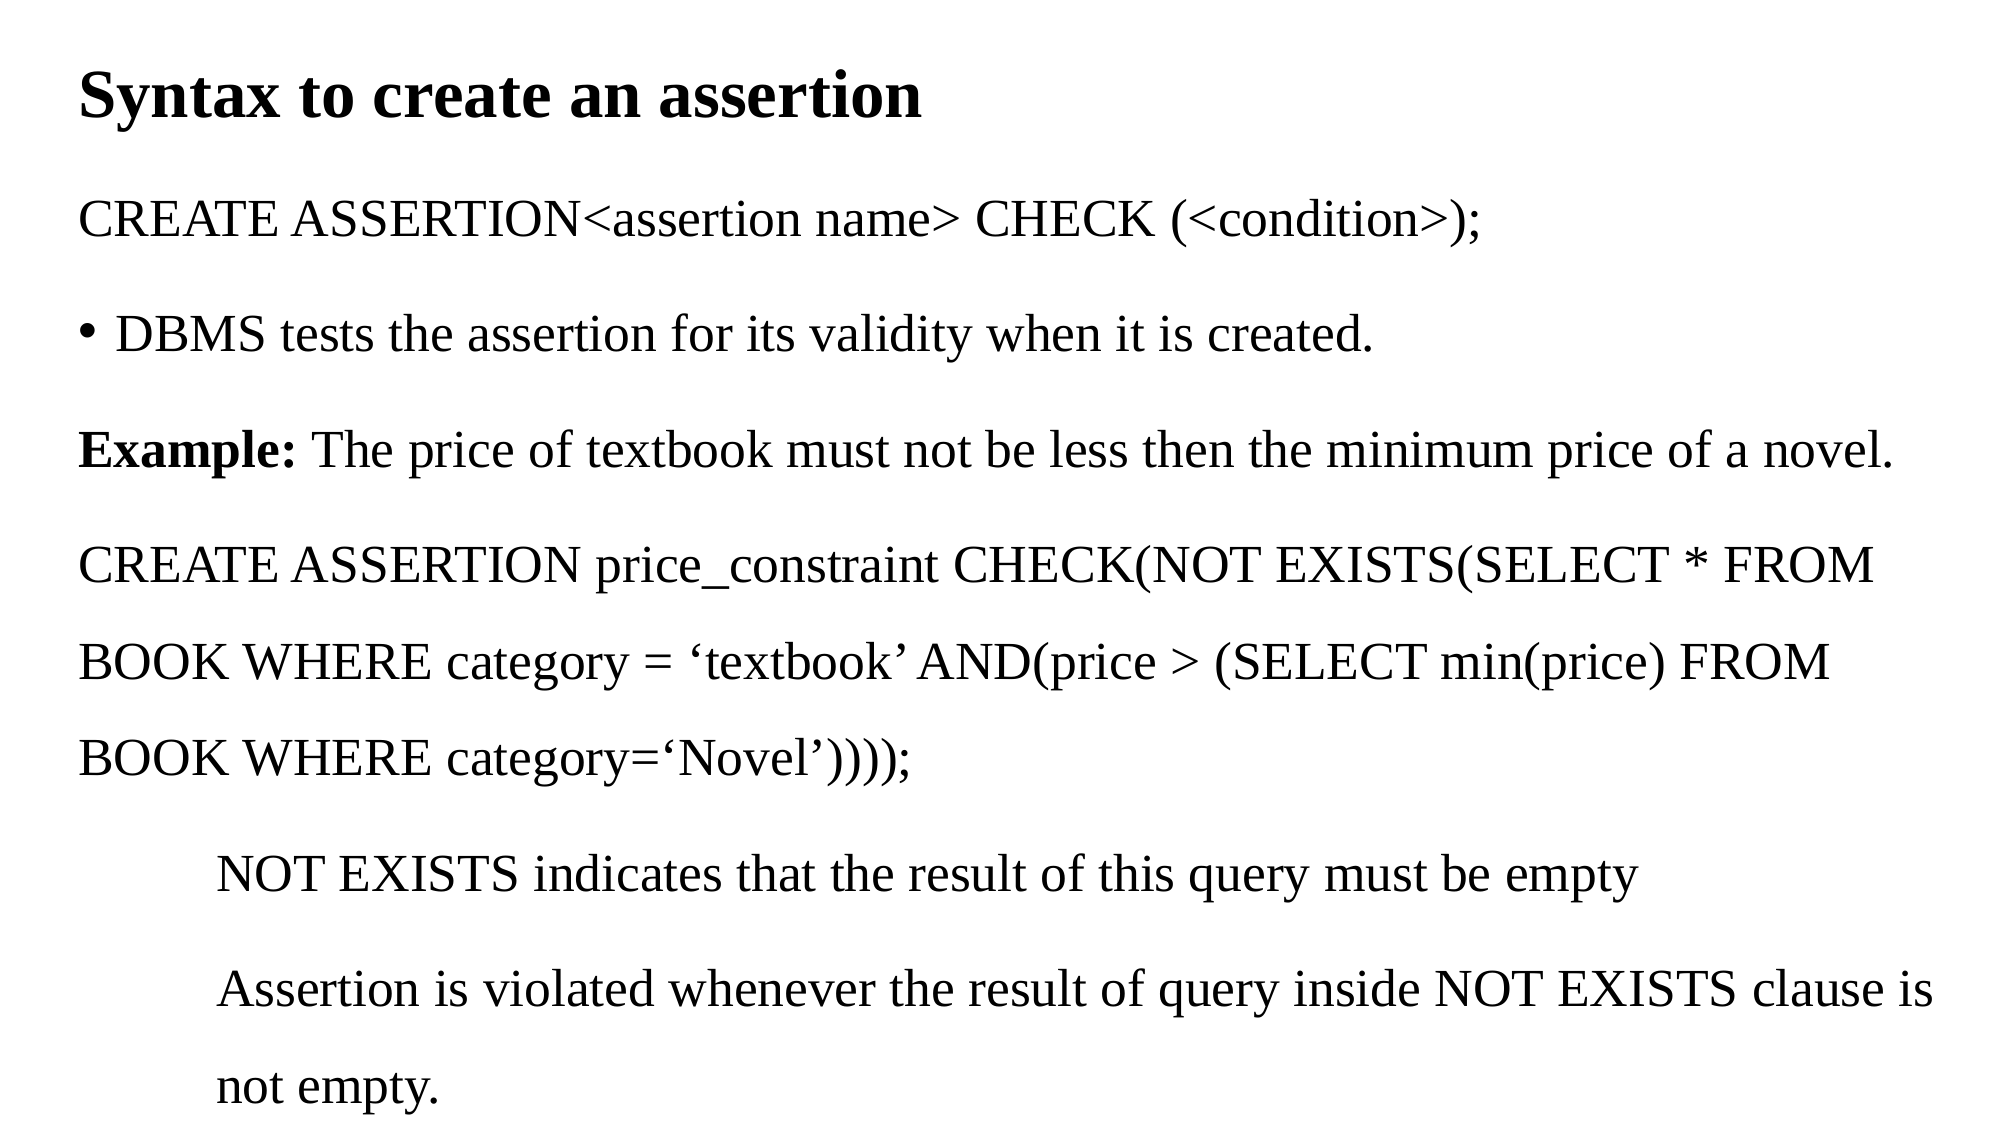

Syntax to create an assertion
CREATE ASSERTION<assertion name> CHECK (<condition>);
DBMS tests the assertion for its validity when it is created.
Example: The price of textbook must not be less then the minimum price of a novel.
CREATE ASSERTION price_constraint CHECK(NOT EXISTS(SELECT * FROM BOOK WHERE category = ‘textbook’ AND(price > (SELECT min(price) FROM BOOK WHERE category=‘Novel’))));
	NOT EXISTS indicates that the result of this query must be empty
	Assertion is violated whenever the result of query inside NOT EXISTS clause is 	not empty.